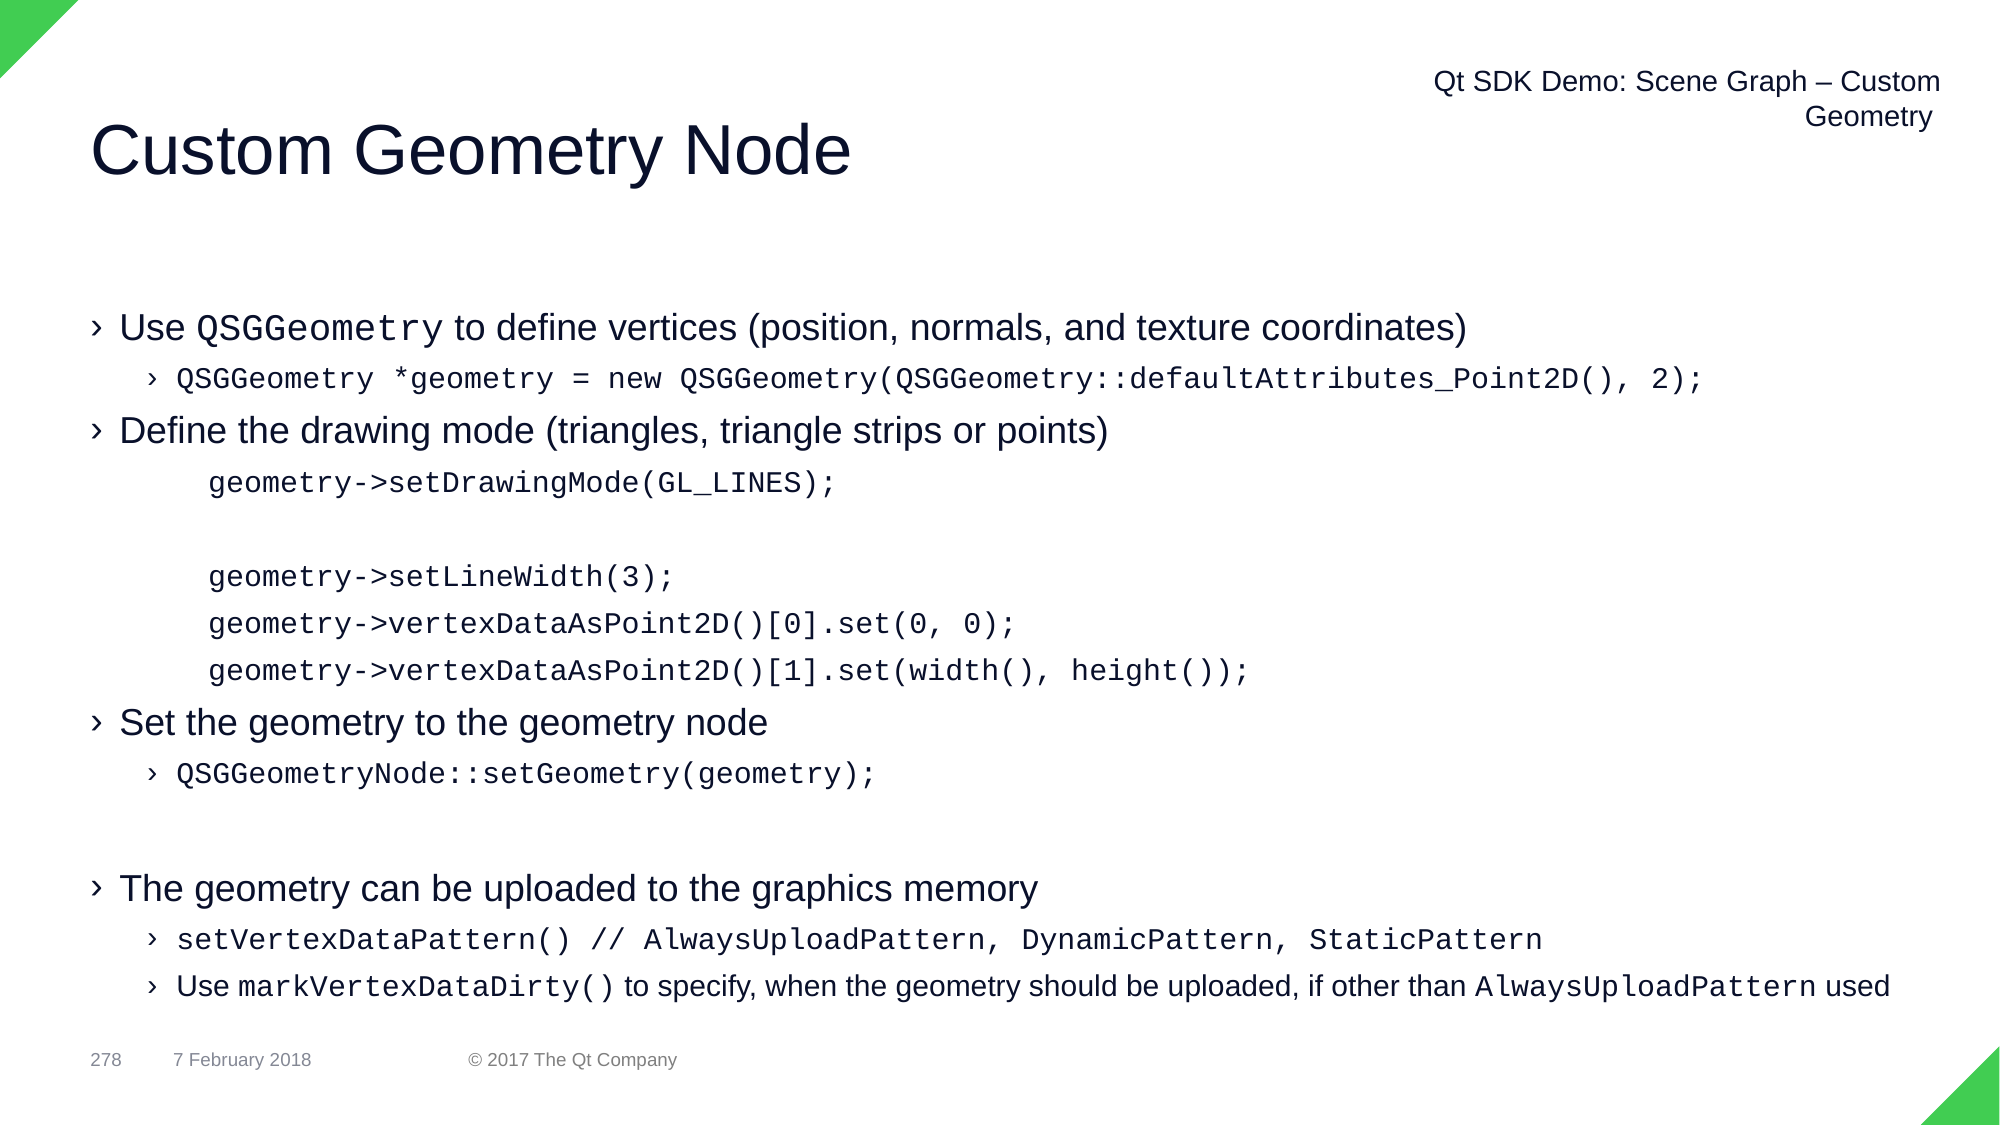

Qt SDK Demo: Scene Graph – Custom Geometry
# Custom Geometry Node
Use QSGGeometry to define vertices (position, normals, and texture coordinates)
QSGGeometry *geometry = new QSGGeometry(QSGGeometry::defaultAttributes_Point2D(), 2);
Define the drawing mode (triangles, triangle strips or points)
geometry->setDrawingMode(GL_LINES);

geometry->setLineWidth(3);
geometry->vertexDataAsPoint2D()[0].set(0, 0);
geometry->vertexDataAsPoint2D()[1].set(width(), height());
Set the geometry to the geometry node
QSGGeometryNode::setGeometry(geometry);

The geometry can be uploaded to the graphics memory
setVertexDataPattern() // AlwaysUploadPattern, DynamicPattern, StaticPattern
Use markVertexDataDirty() to specify, when the geometry should be uploaded, if other than AlwaysUploadPattern used
278
© 2017 The Qt Company
7 February 2018